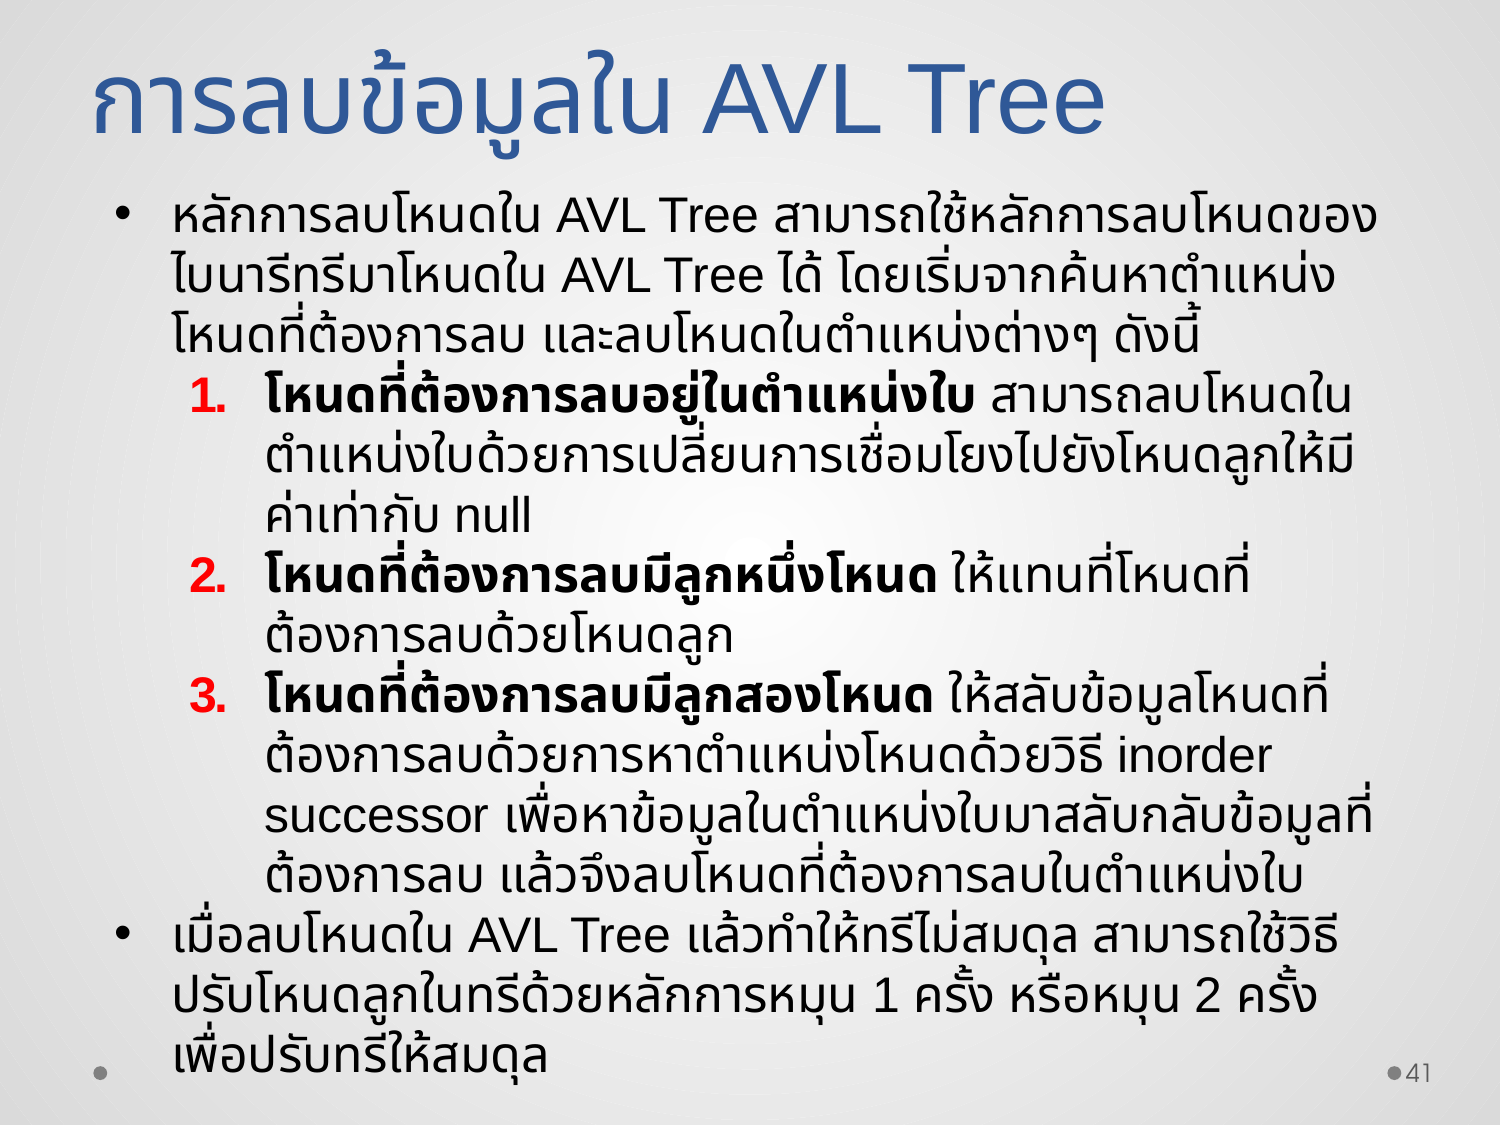

การลบข้อมูลใน AVL Tree
หลักการลบโหนดใน AVL Tree สามารถใช้หลักการลบโหนดของไบนารีทรีมาโหนดใน AVL Tree ได้ โดยเริ่มจากค้นหาตำแหน่งโหนดที่ต้องการลบ และลบโหนดในตำแหน่งต่างๆ ดังนี้
โหนดที่ต้องการลบอยู่ในตำแหน่งใบ สามารถลบโหนดในตำแหน่งใบด้วยการเปลี่ยนการเชื่อมโยงไปยังโหนดลูกให้มีค่าเท่ากับ null
โหนดที่ต้องการลบมีลูกหนึ่งโหนด ให้แทนที่โหนดที่ต้องการลบด้วยโหนดลูก
โหนดที่ต้องการลบมีลูกสองโหนด ให้สลับข้อมูลโหนดที่ต้องการลบด้วยการหาตำแหน่งโหนดด้วยวิธี inorder successor เพื่อหาข้อมูลในตำแหน่งใบมาสลับกลับข้อมูลที่ต้องการลบ แล้วจึงลบโหนดที่ต้องการลบในตำแหน่งใบ
เมื่อลบโหนดใน AVL Tree แล้วทำให้ทรีไม่สมดุล สามารถใช้วิธีปรับโหนดลูกในทรีด้วยหลักการหมุน 1 ครั้ง หรือหมุน 2 ครั้ง เพื่อปรับทรีให้สมดุล
41